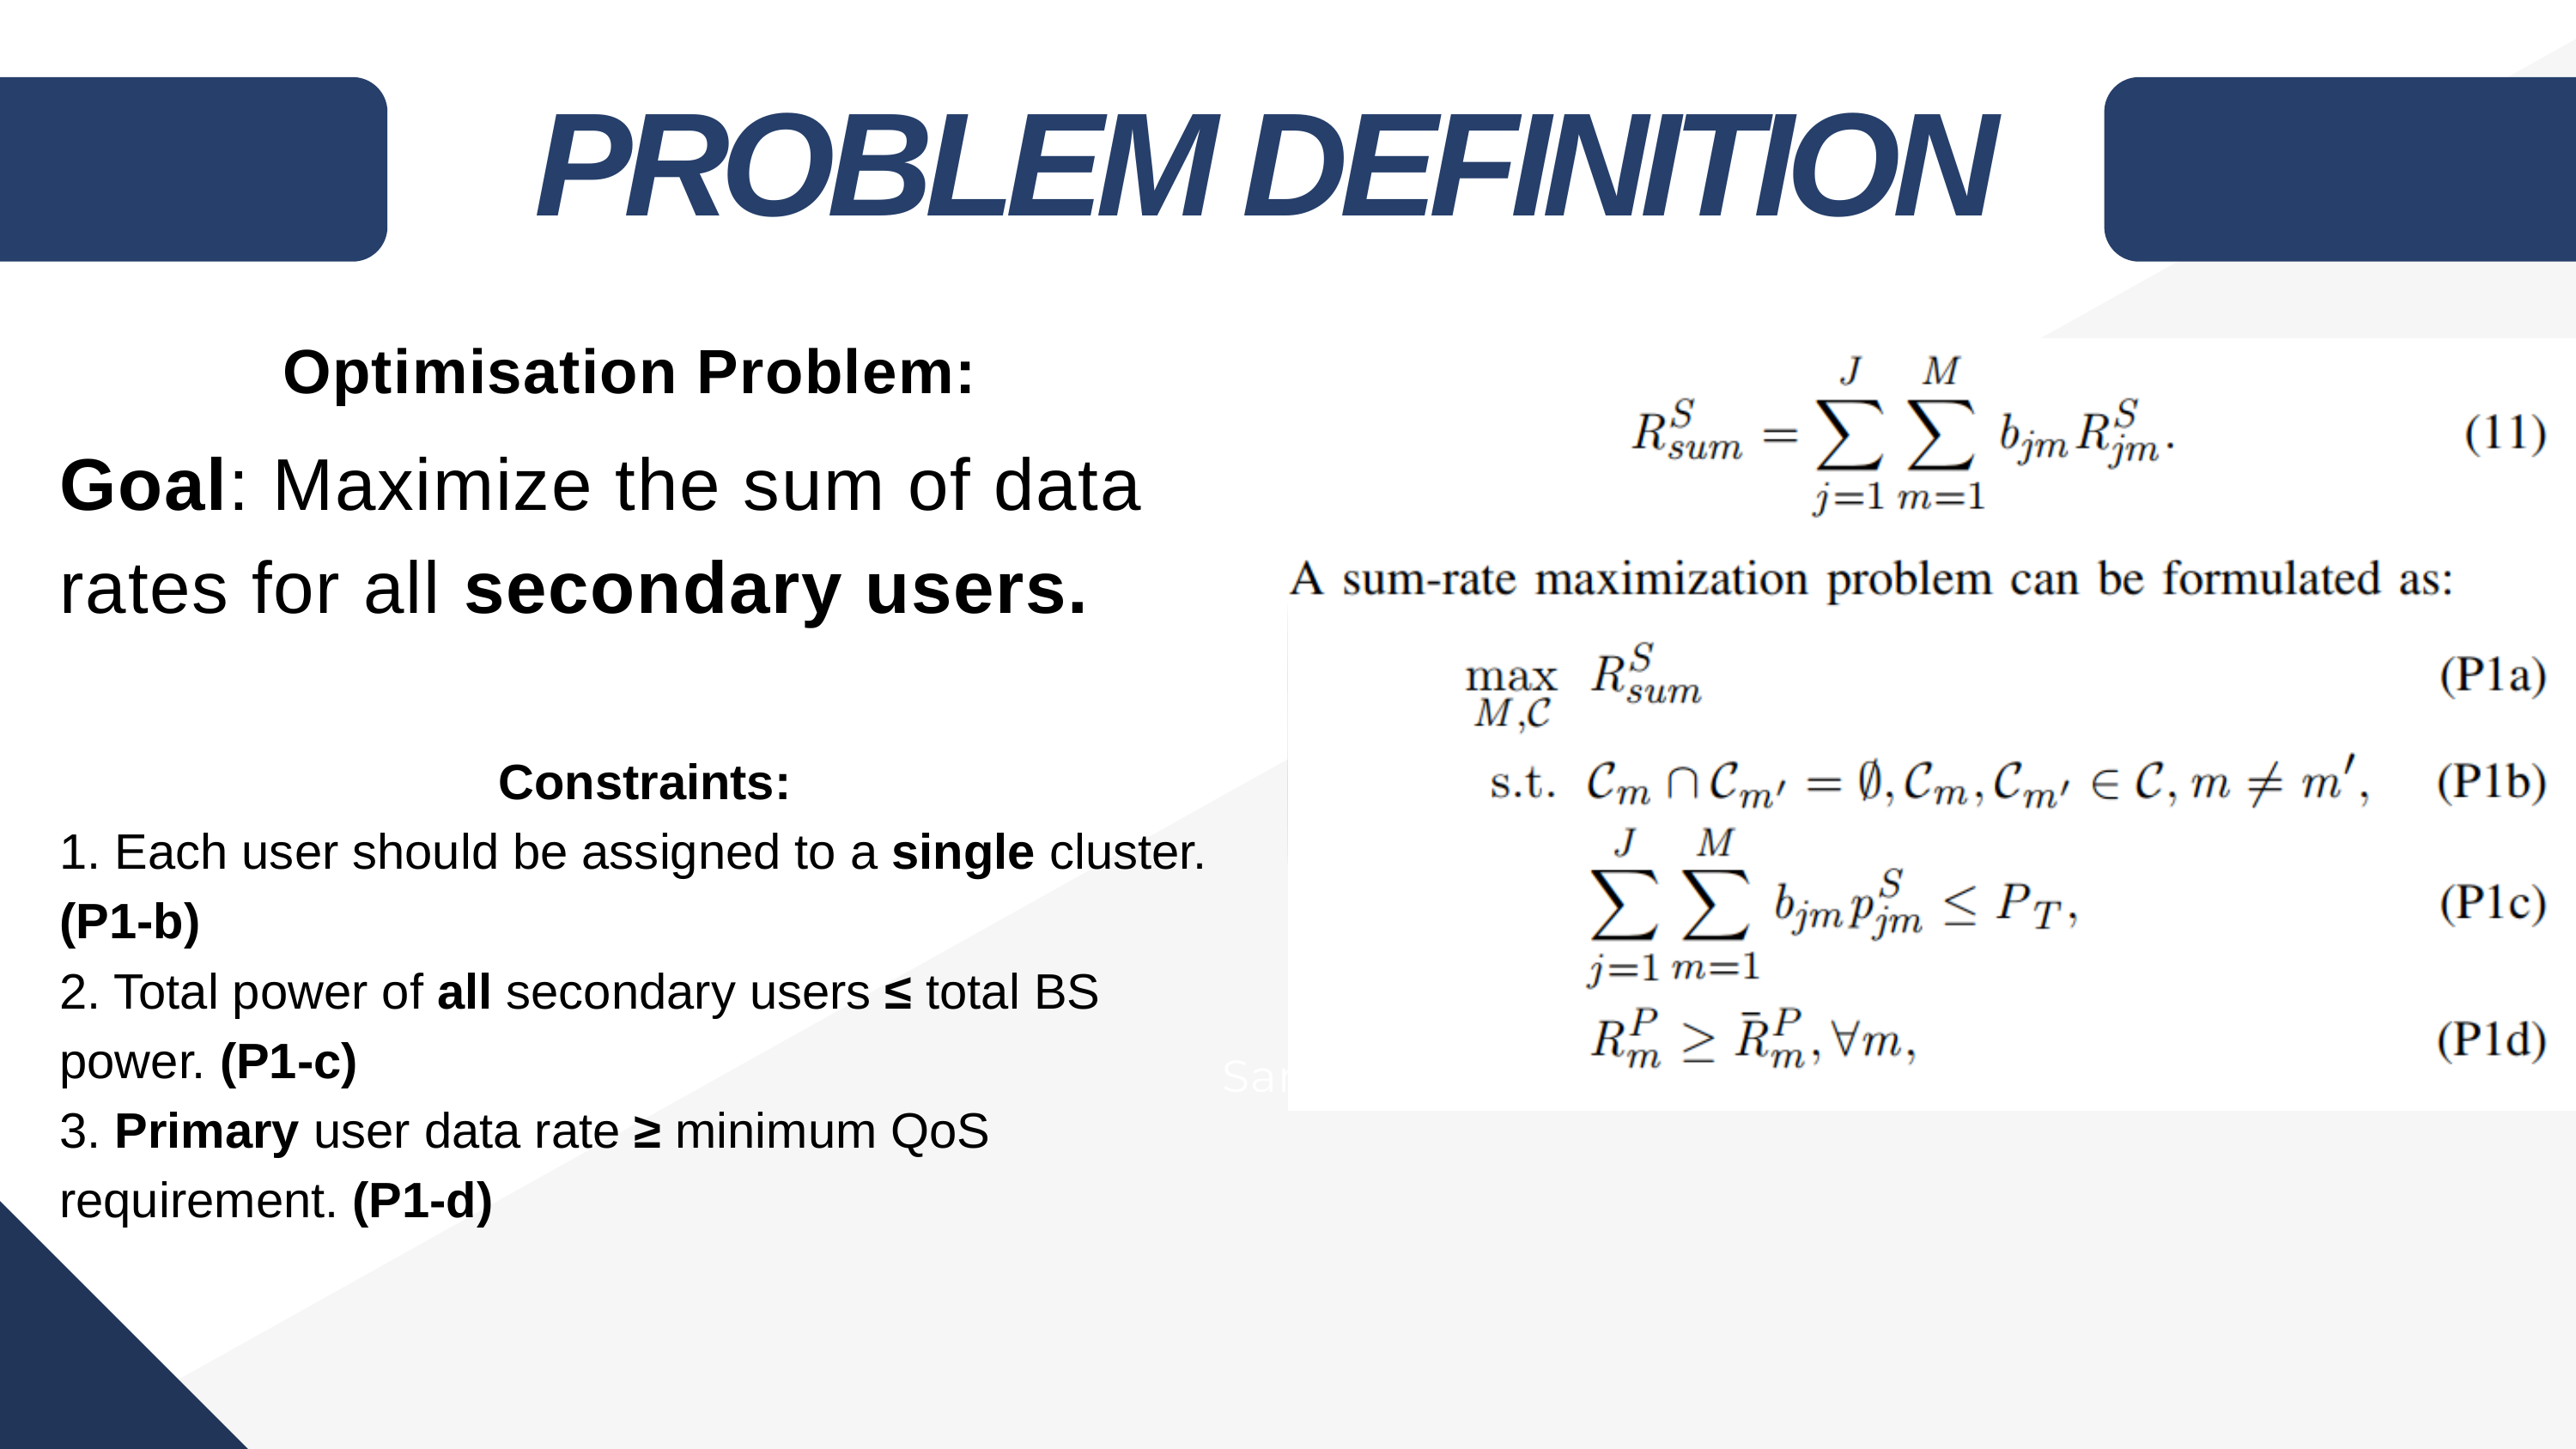

PROBLEM DEFINITION
Optimisation Problem:

Goal: Maximize the sum of data rates for all secondary users.

Constraints:
1. Each user should be assigned to a single cluster. (P1-b)
2. Total power of all secondary users ≤ total BS power. (P1-c)
3. Primary user data rate ≥ minimum QoS requirement. (P1-d)

Keep it or delete it!
Same